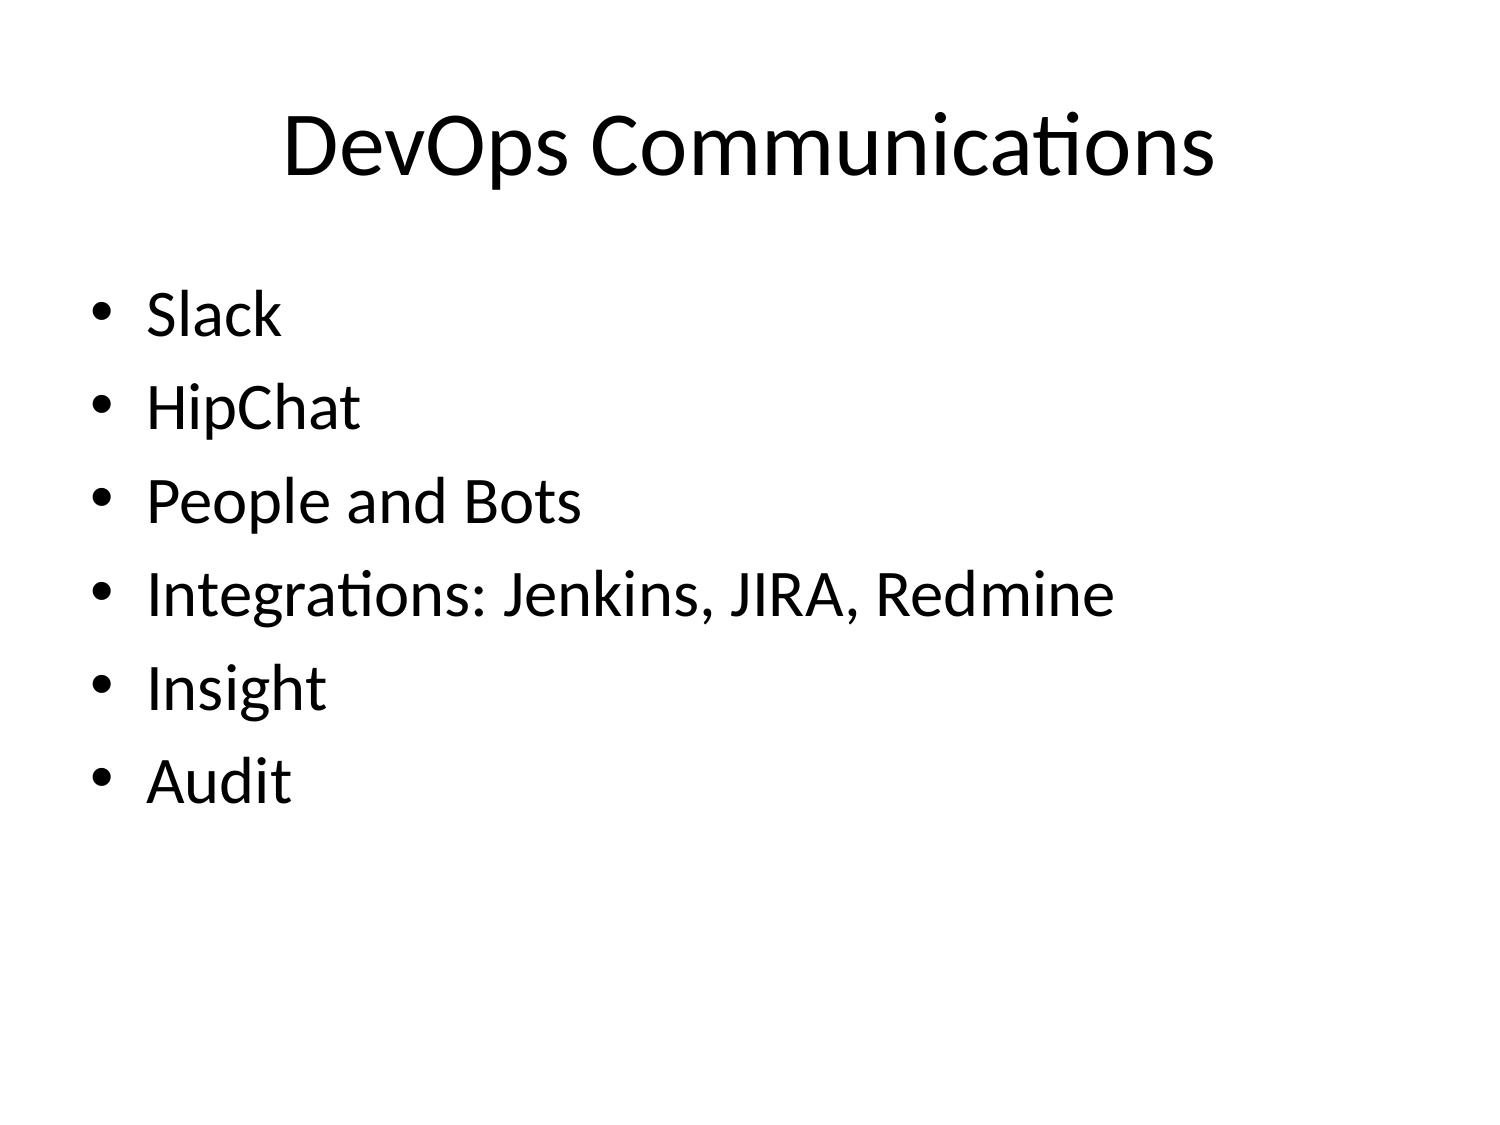

# DevOps Communications
Slack
HipChat
People and Bots
Integrations: Jenkins, JIRA, Redmine
Insight
Audit